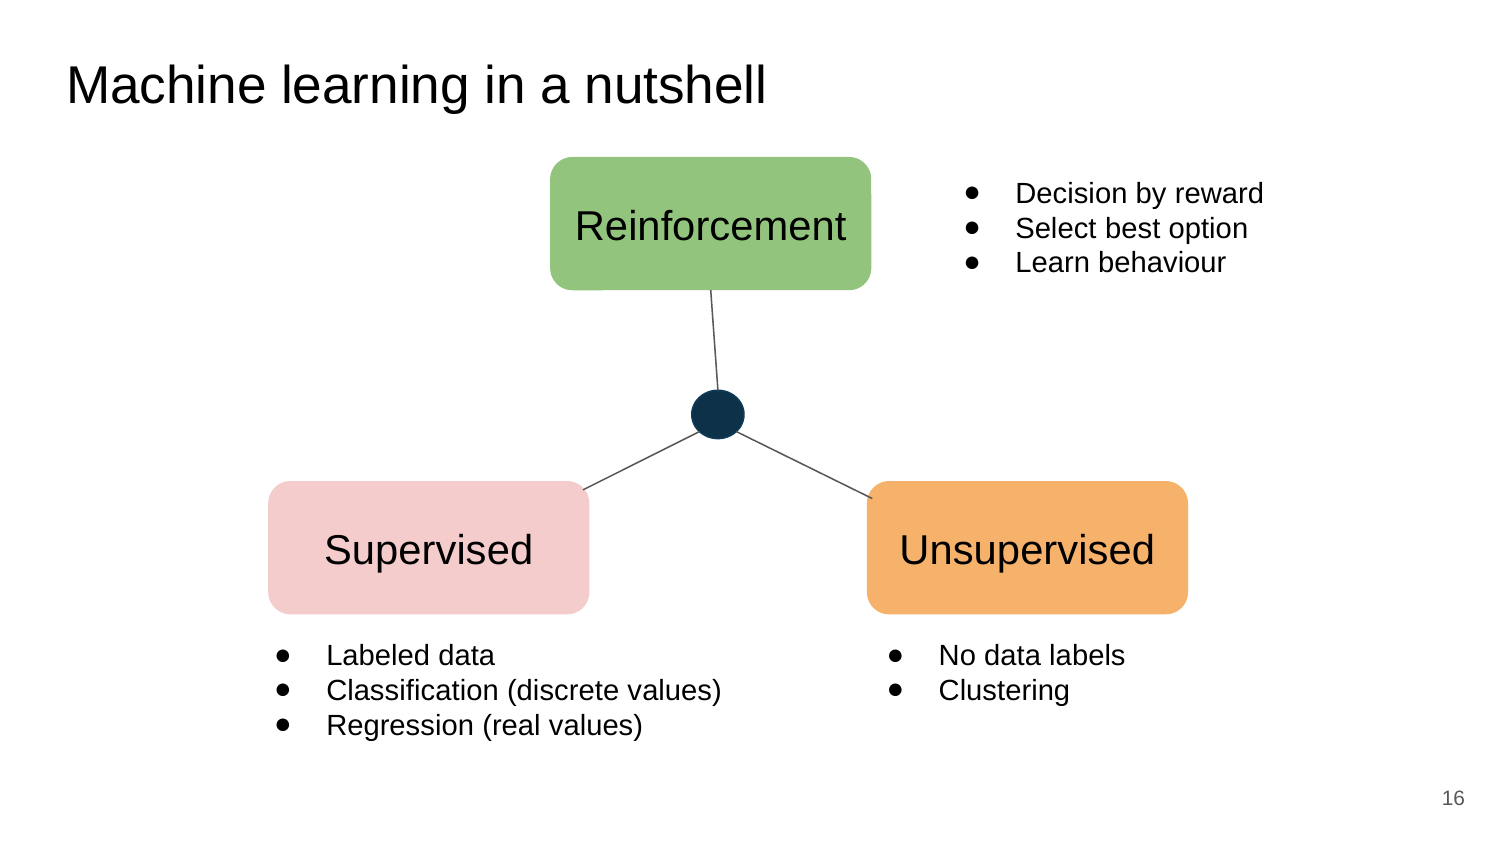

# Machine learning in a nutshell
Reinforcement
Decision by reward
Select best option
Learn behaviour

Supervised
Unsupervised
Labeled data
Classification (discrete values)
Regression (real values)
No data labels
Clustering
16